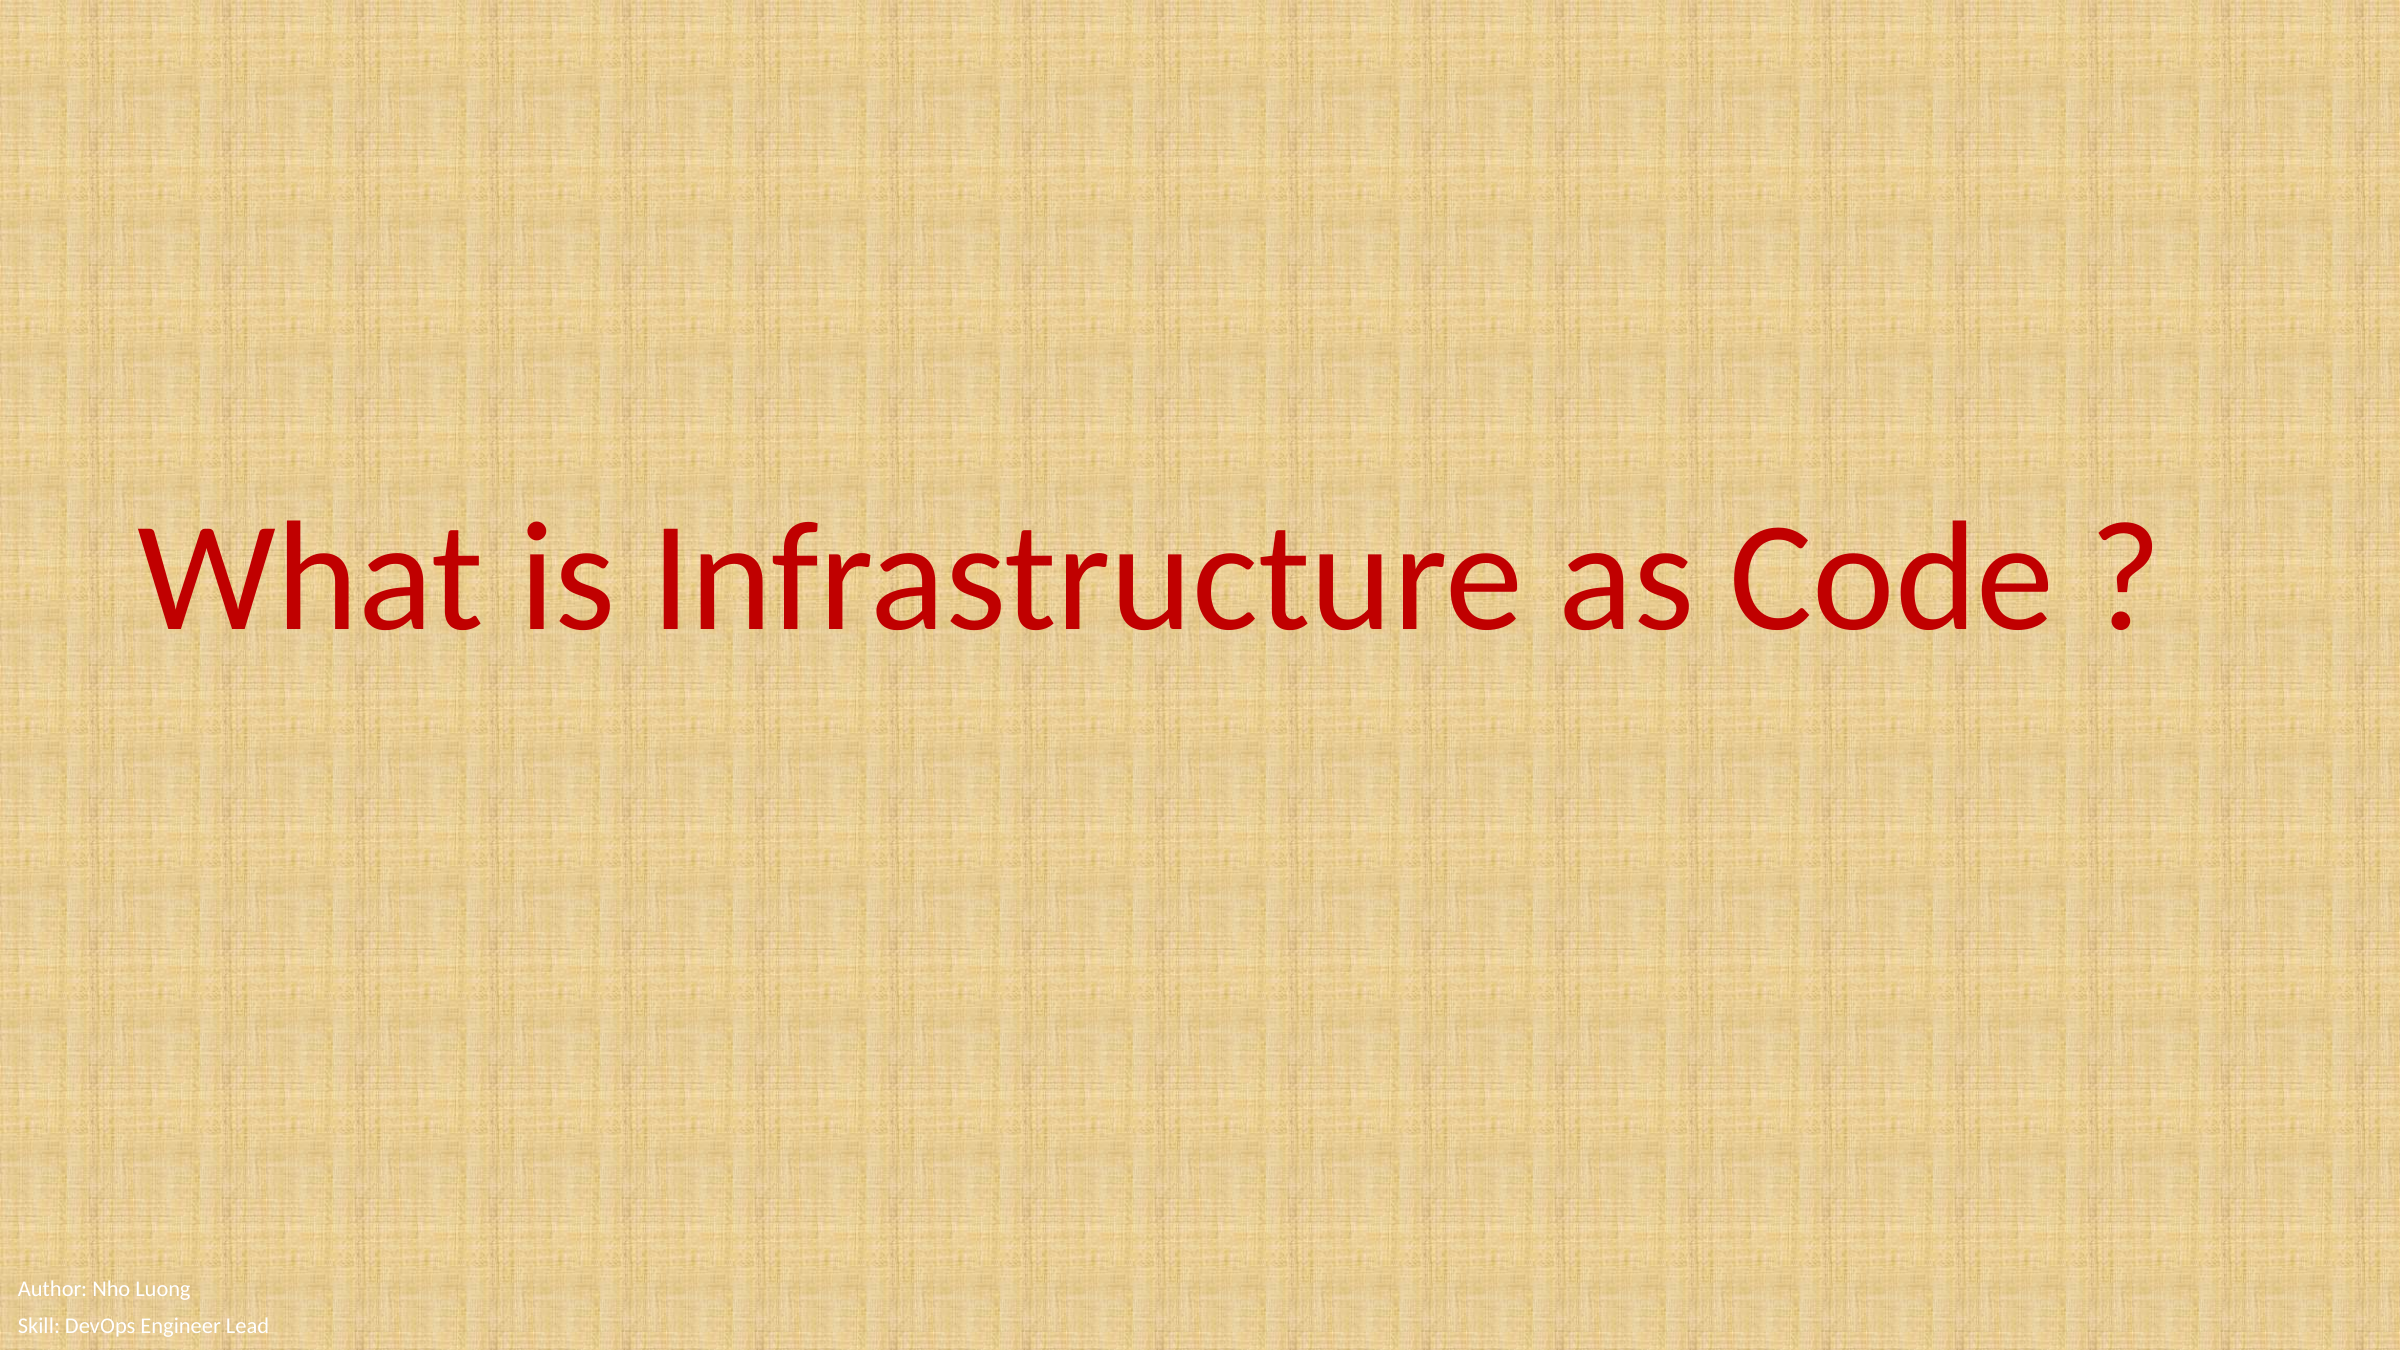

# What is Infrastructure as Code ?
Author: Nho Luong
Skill: DevOps Engineer Lead